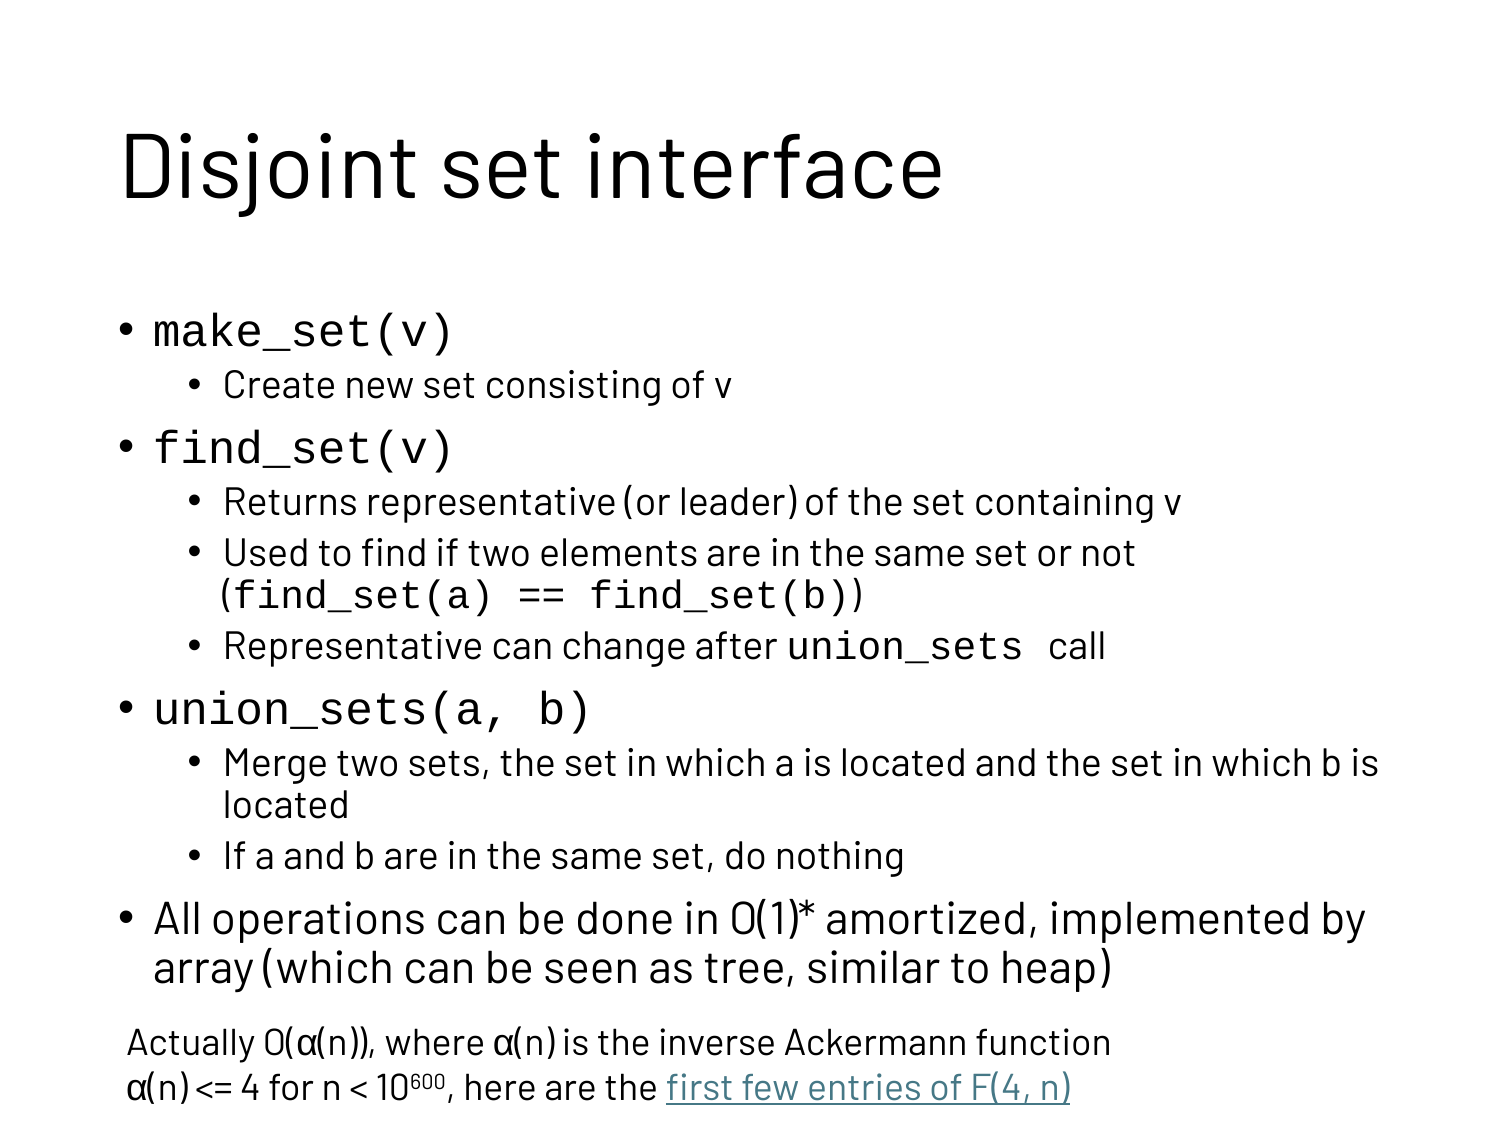

# Disjoint set interface
make_set(v)
Create new set consisting of v
find_set(v)
Returns representative (or leader) of the set containing v
Used to find if two elements are in the same set or not (find_set(a) == find_set(b))
Representative can change after union_sets call
union_sets(a, b)
Merge two sets, the set in which a is located and the set in which b is located
If a and b are in the same set, do nothing
All operations can be done in O(1)* amortized, implemented by array (which can be seen as tree, similar to heap)
Actually O(α(n)), where α(n) is the inverse Ackermann function
α(n) <= 4 for n < 10600, here are the first few entries of F(4, n)